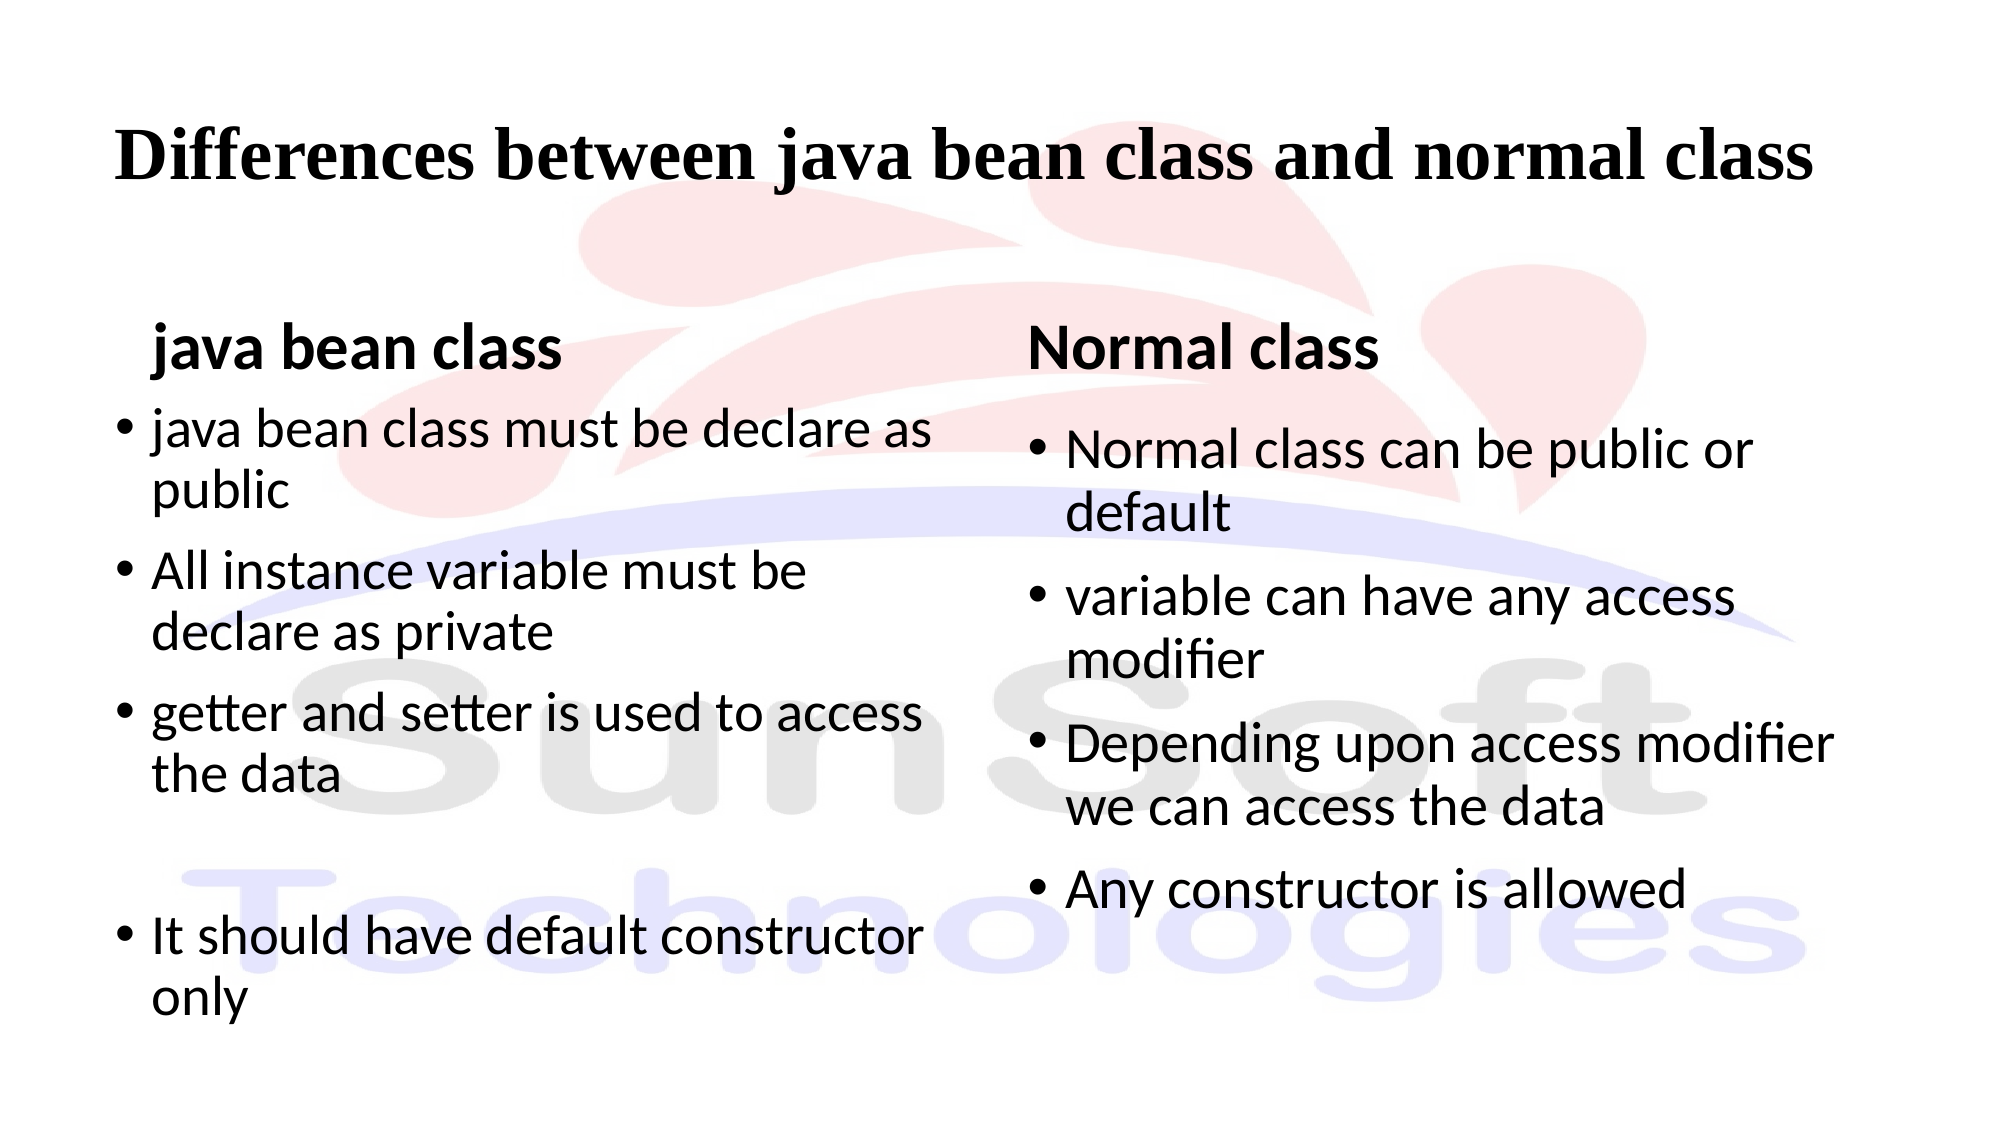

# Differences between java bean class and normal class
java bean class
Normal class
java bean class must be declare as public
All instance variable must be declare as private
getter and setter is used to access the data

It should have default constructor only
Normal class can be public or default
variable can have any access modifier
Depending upon access modifier we can access the data
Any constructor is allowed